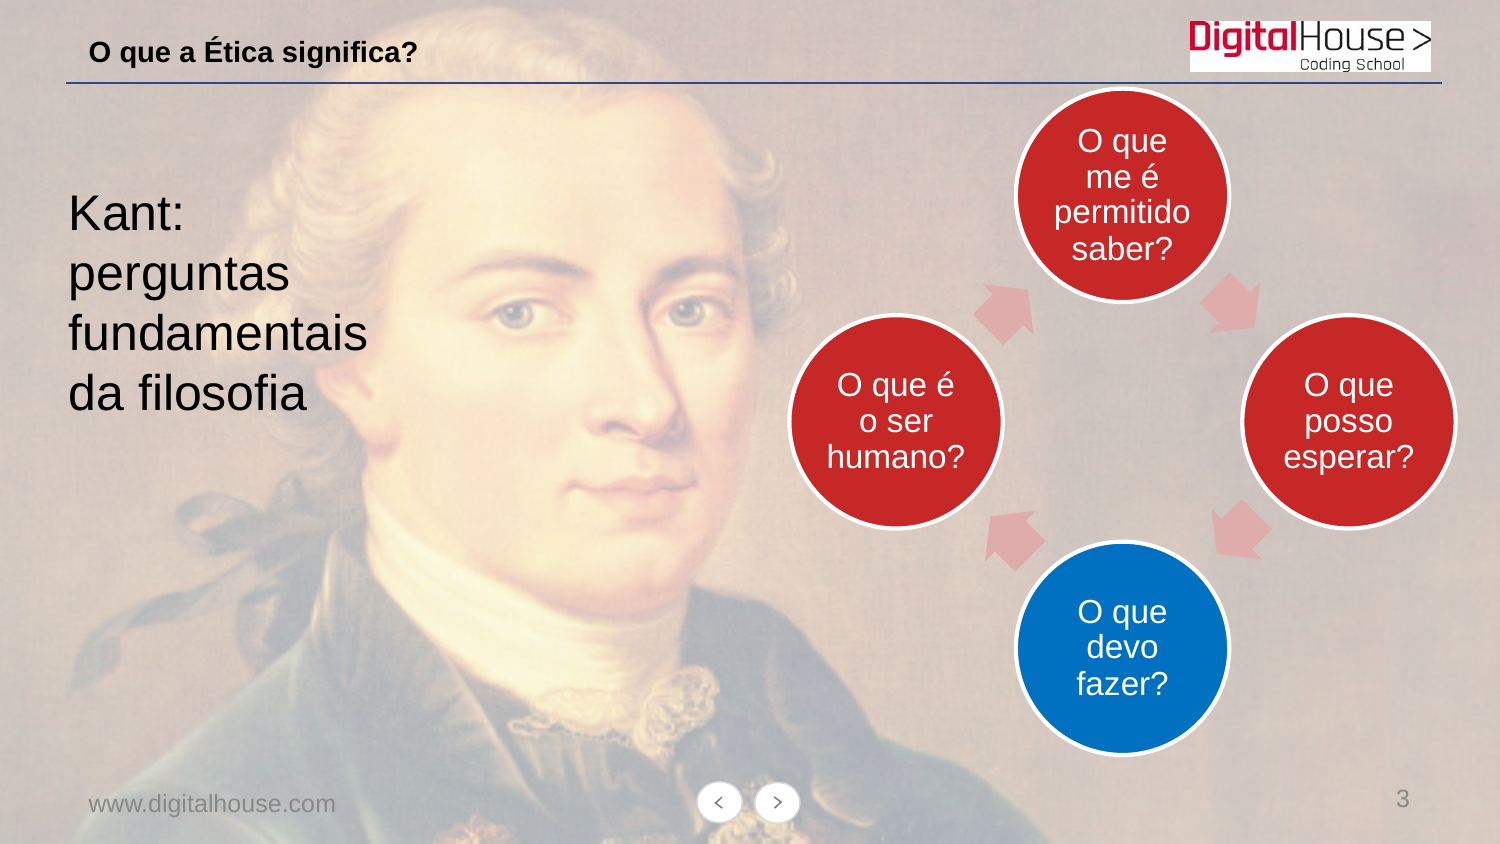

# O que a Ética significa?
O que me é permitido saber?

O que posso esperar?

O que devo fazer?

O que é o ser humano?

Kant: perguntas fundamentais da filosofia
3